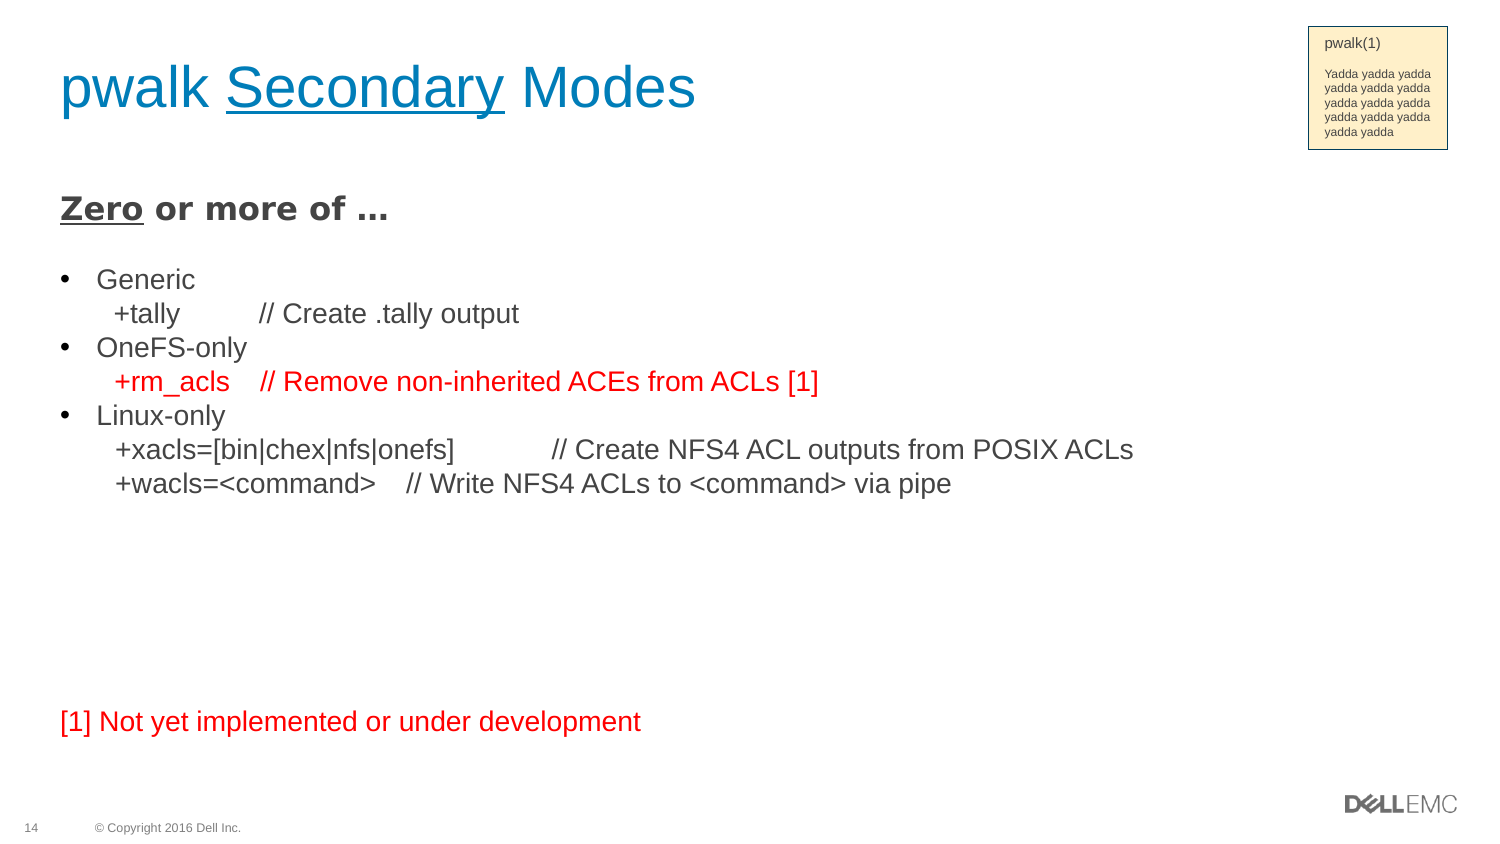

# pwalk Secondary Modes
pwalk(1)

Yadda yadda yadda yadda yadda yadda yadda yadda yadda yadda yadda yadda yadda yadda

Zero or more of …

Generic
+tally				// Create .tally output
OneFS-only
+rm_acls			// Remove non-inherited ACEs from ACLs [1]
Linux-only
+xacls=[bin|chex|nfs|onefs]		// Create NFS4 ACL outputs from POSIX ACLs
+wacls=<command>		// Write NFS4 ACLs to <command> via pipe

[1] Not yet implemented or under development